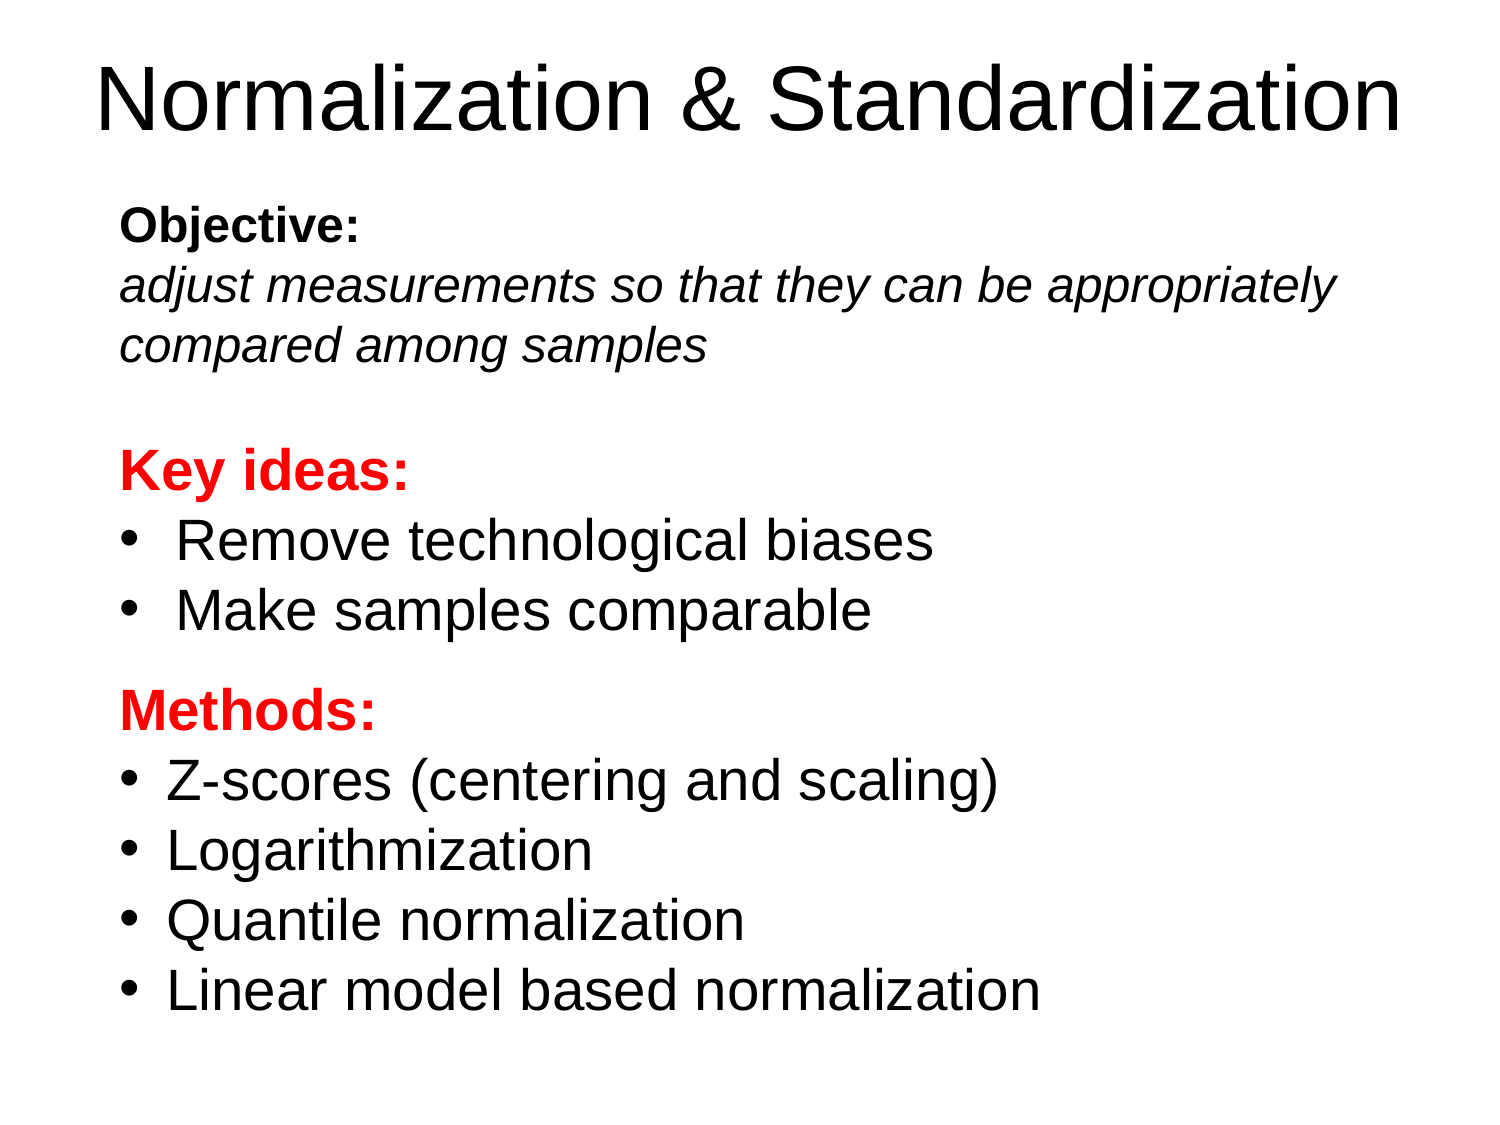

# Normalization & Standardization
Objective:
adjust measurements so that they can be appropriately compared among samples

Key ideas:
Remove technological biases
Make samples comparable

Methods:
Z-scores (centering and scaling)
Logarithmization
Quantile normalization
Linear model based normalization